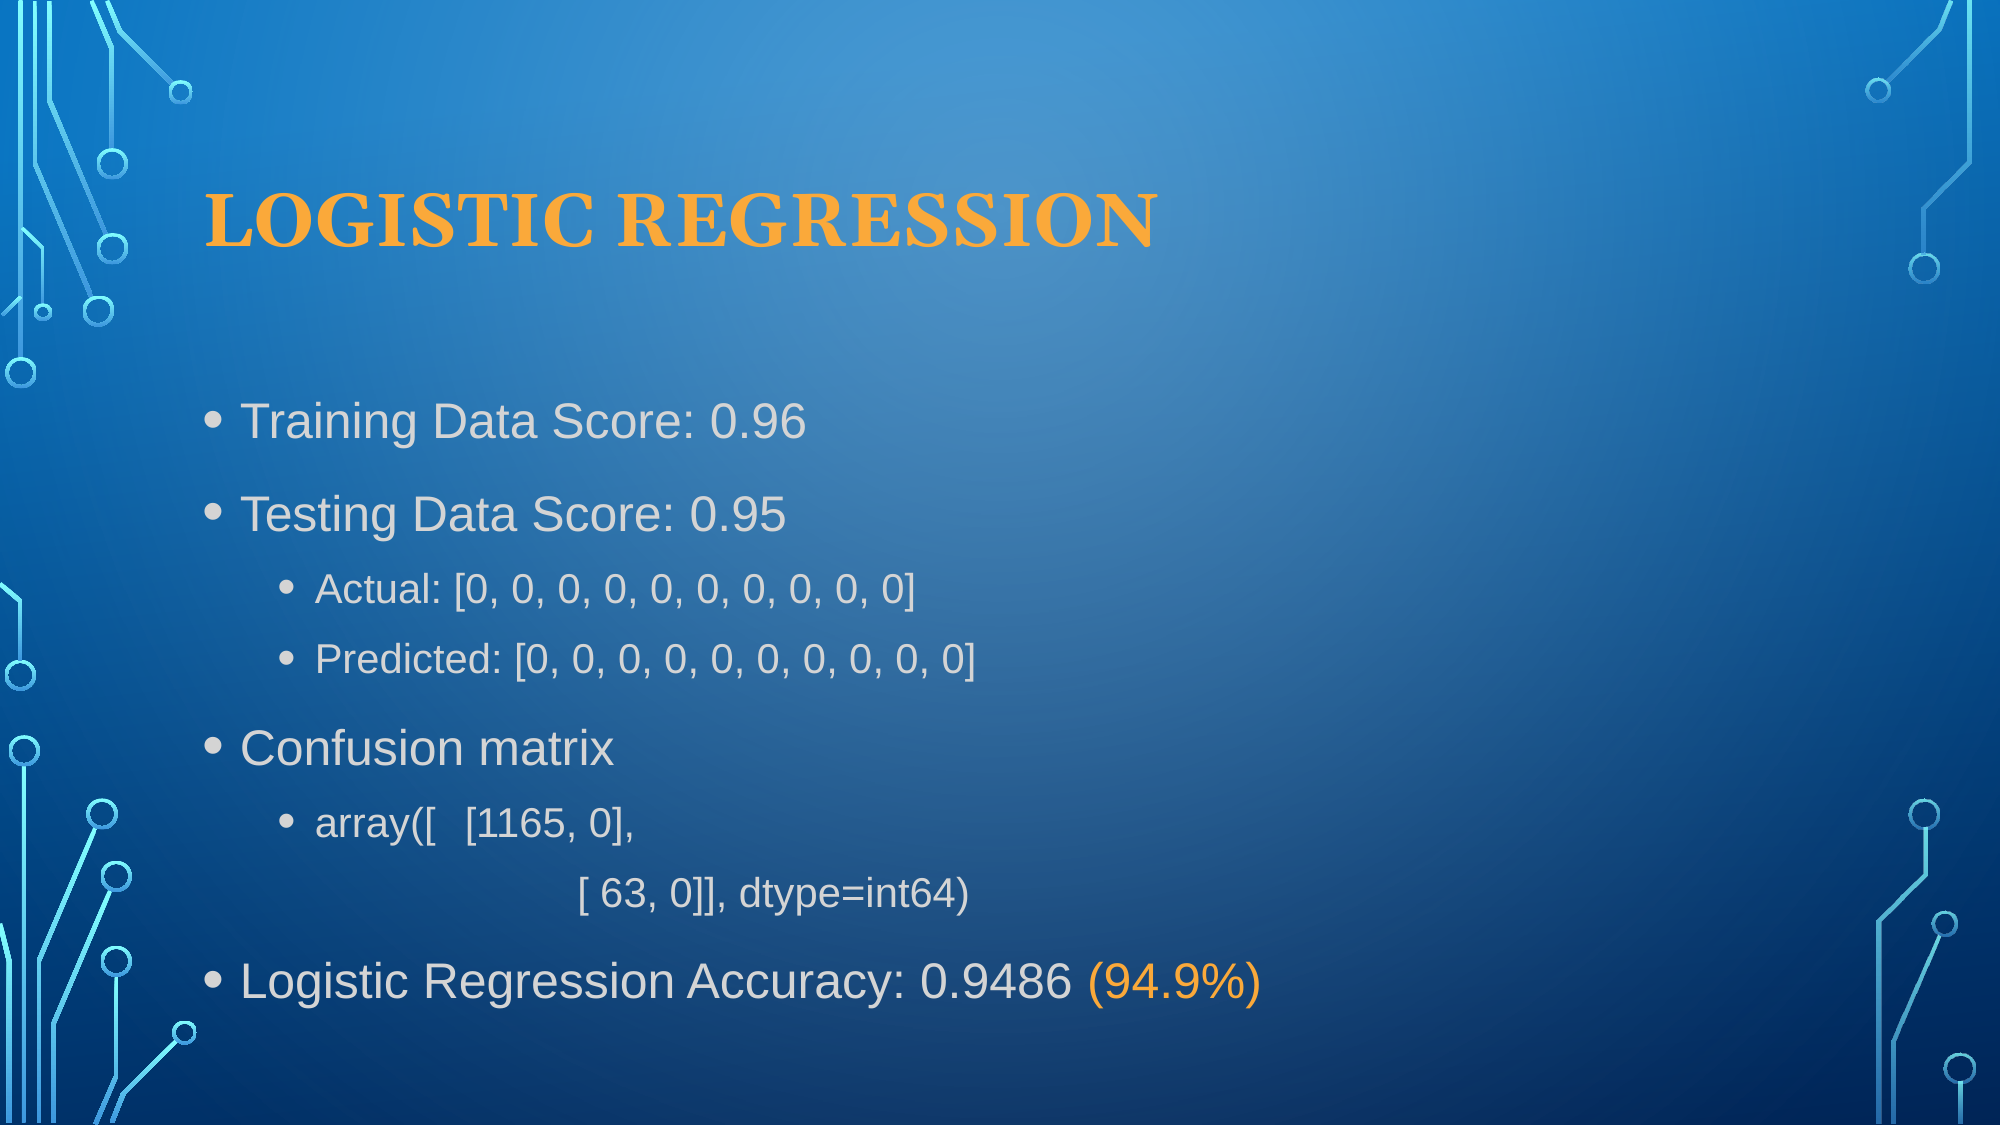

# Logistic regression
Training Data Score: 0.96
Testing Data Score: 0.95
Actual: [0, 0, 0, 0, 0, 0, 0, 0, 0, 0]
Predicted: [0, 0, 0, 0, 0, 0, 0, 0, 0, 0]
Confusion matrix
array([	[1165, 0],
		[ 63, 0]], dtype=int64)
Logistic Regression Accuracy: 0.9486 (94.9%)